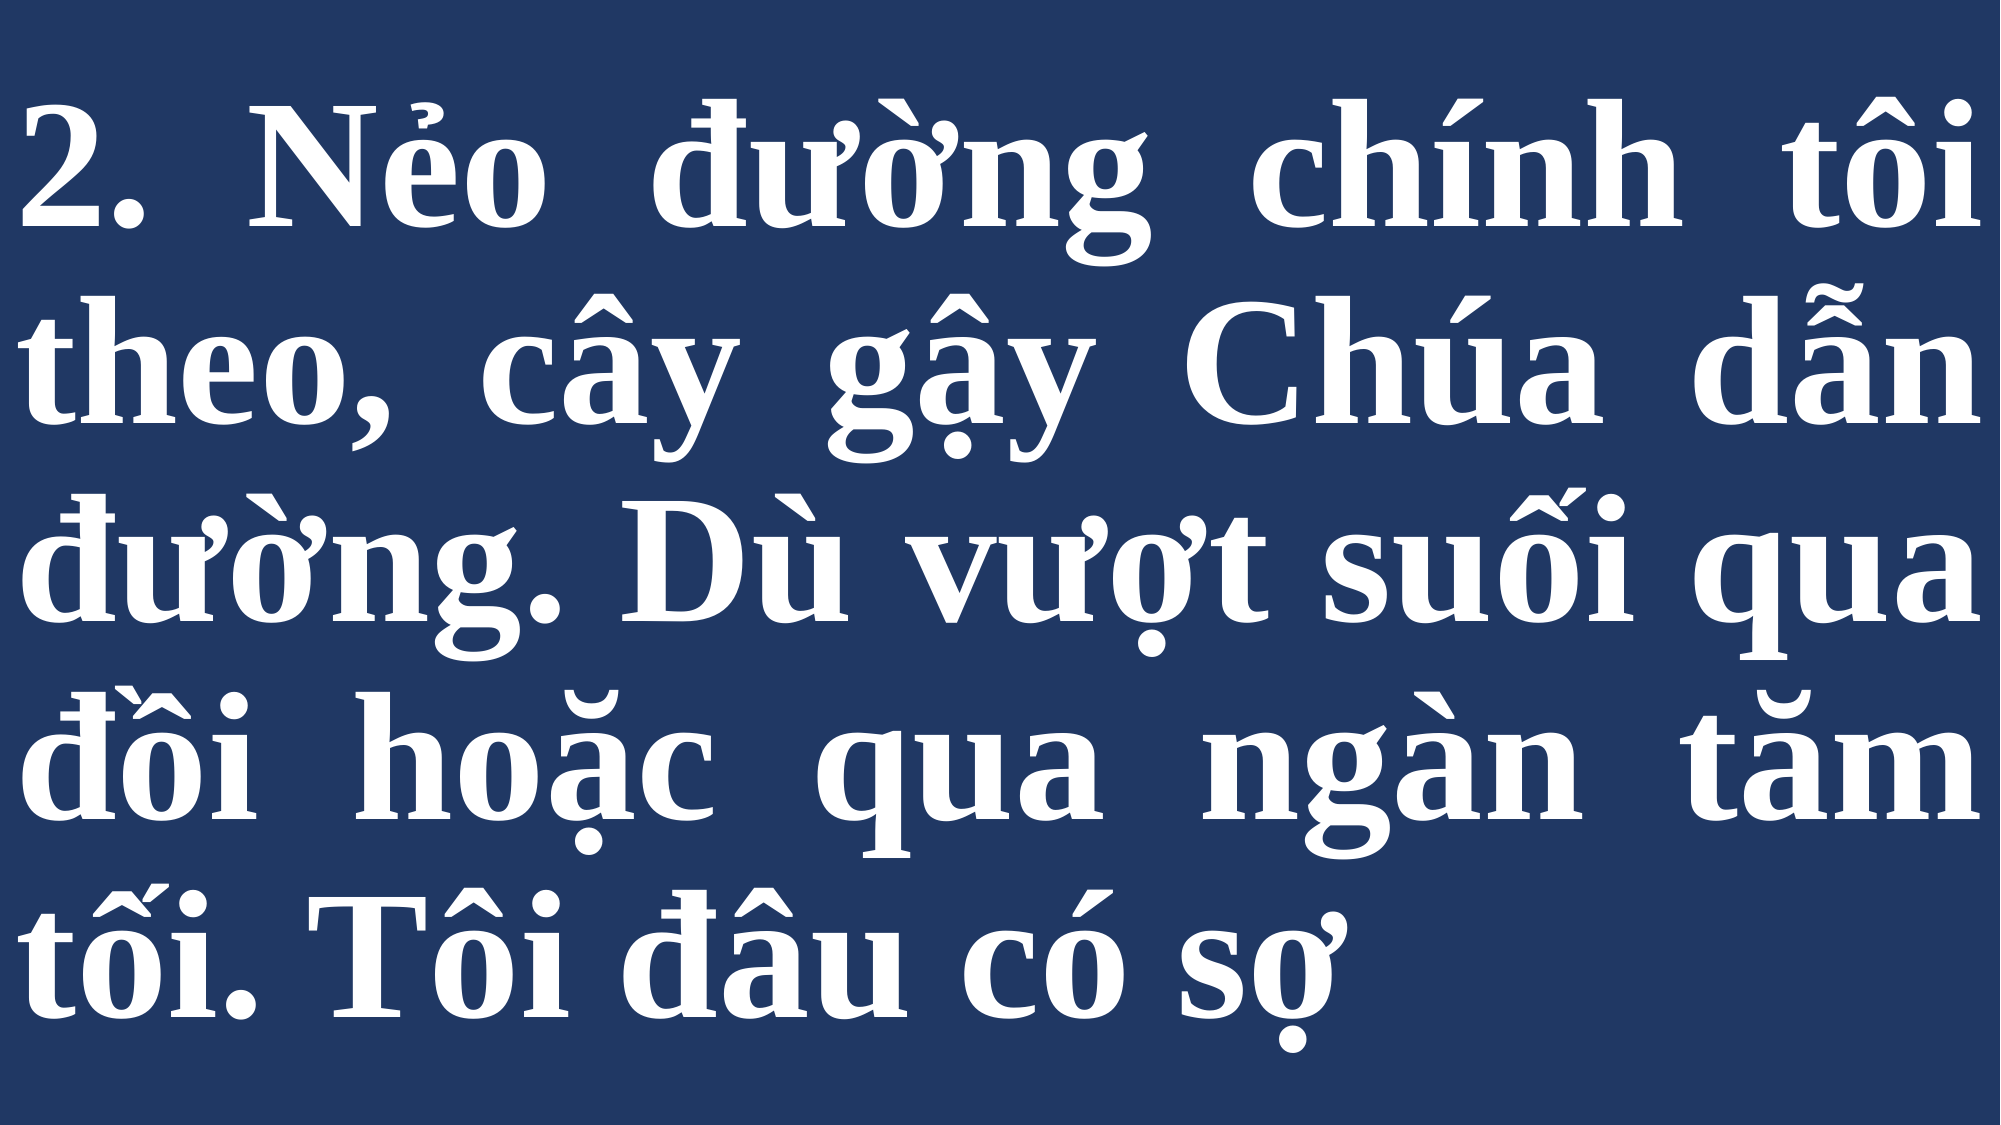

# 2. Nẻo đường chính tôi theo, cây gậy Chúa dẫn đường. Dù vượt suối qua đồi hoặc qua ngàn tăm tối. Tôi đâu có sợ